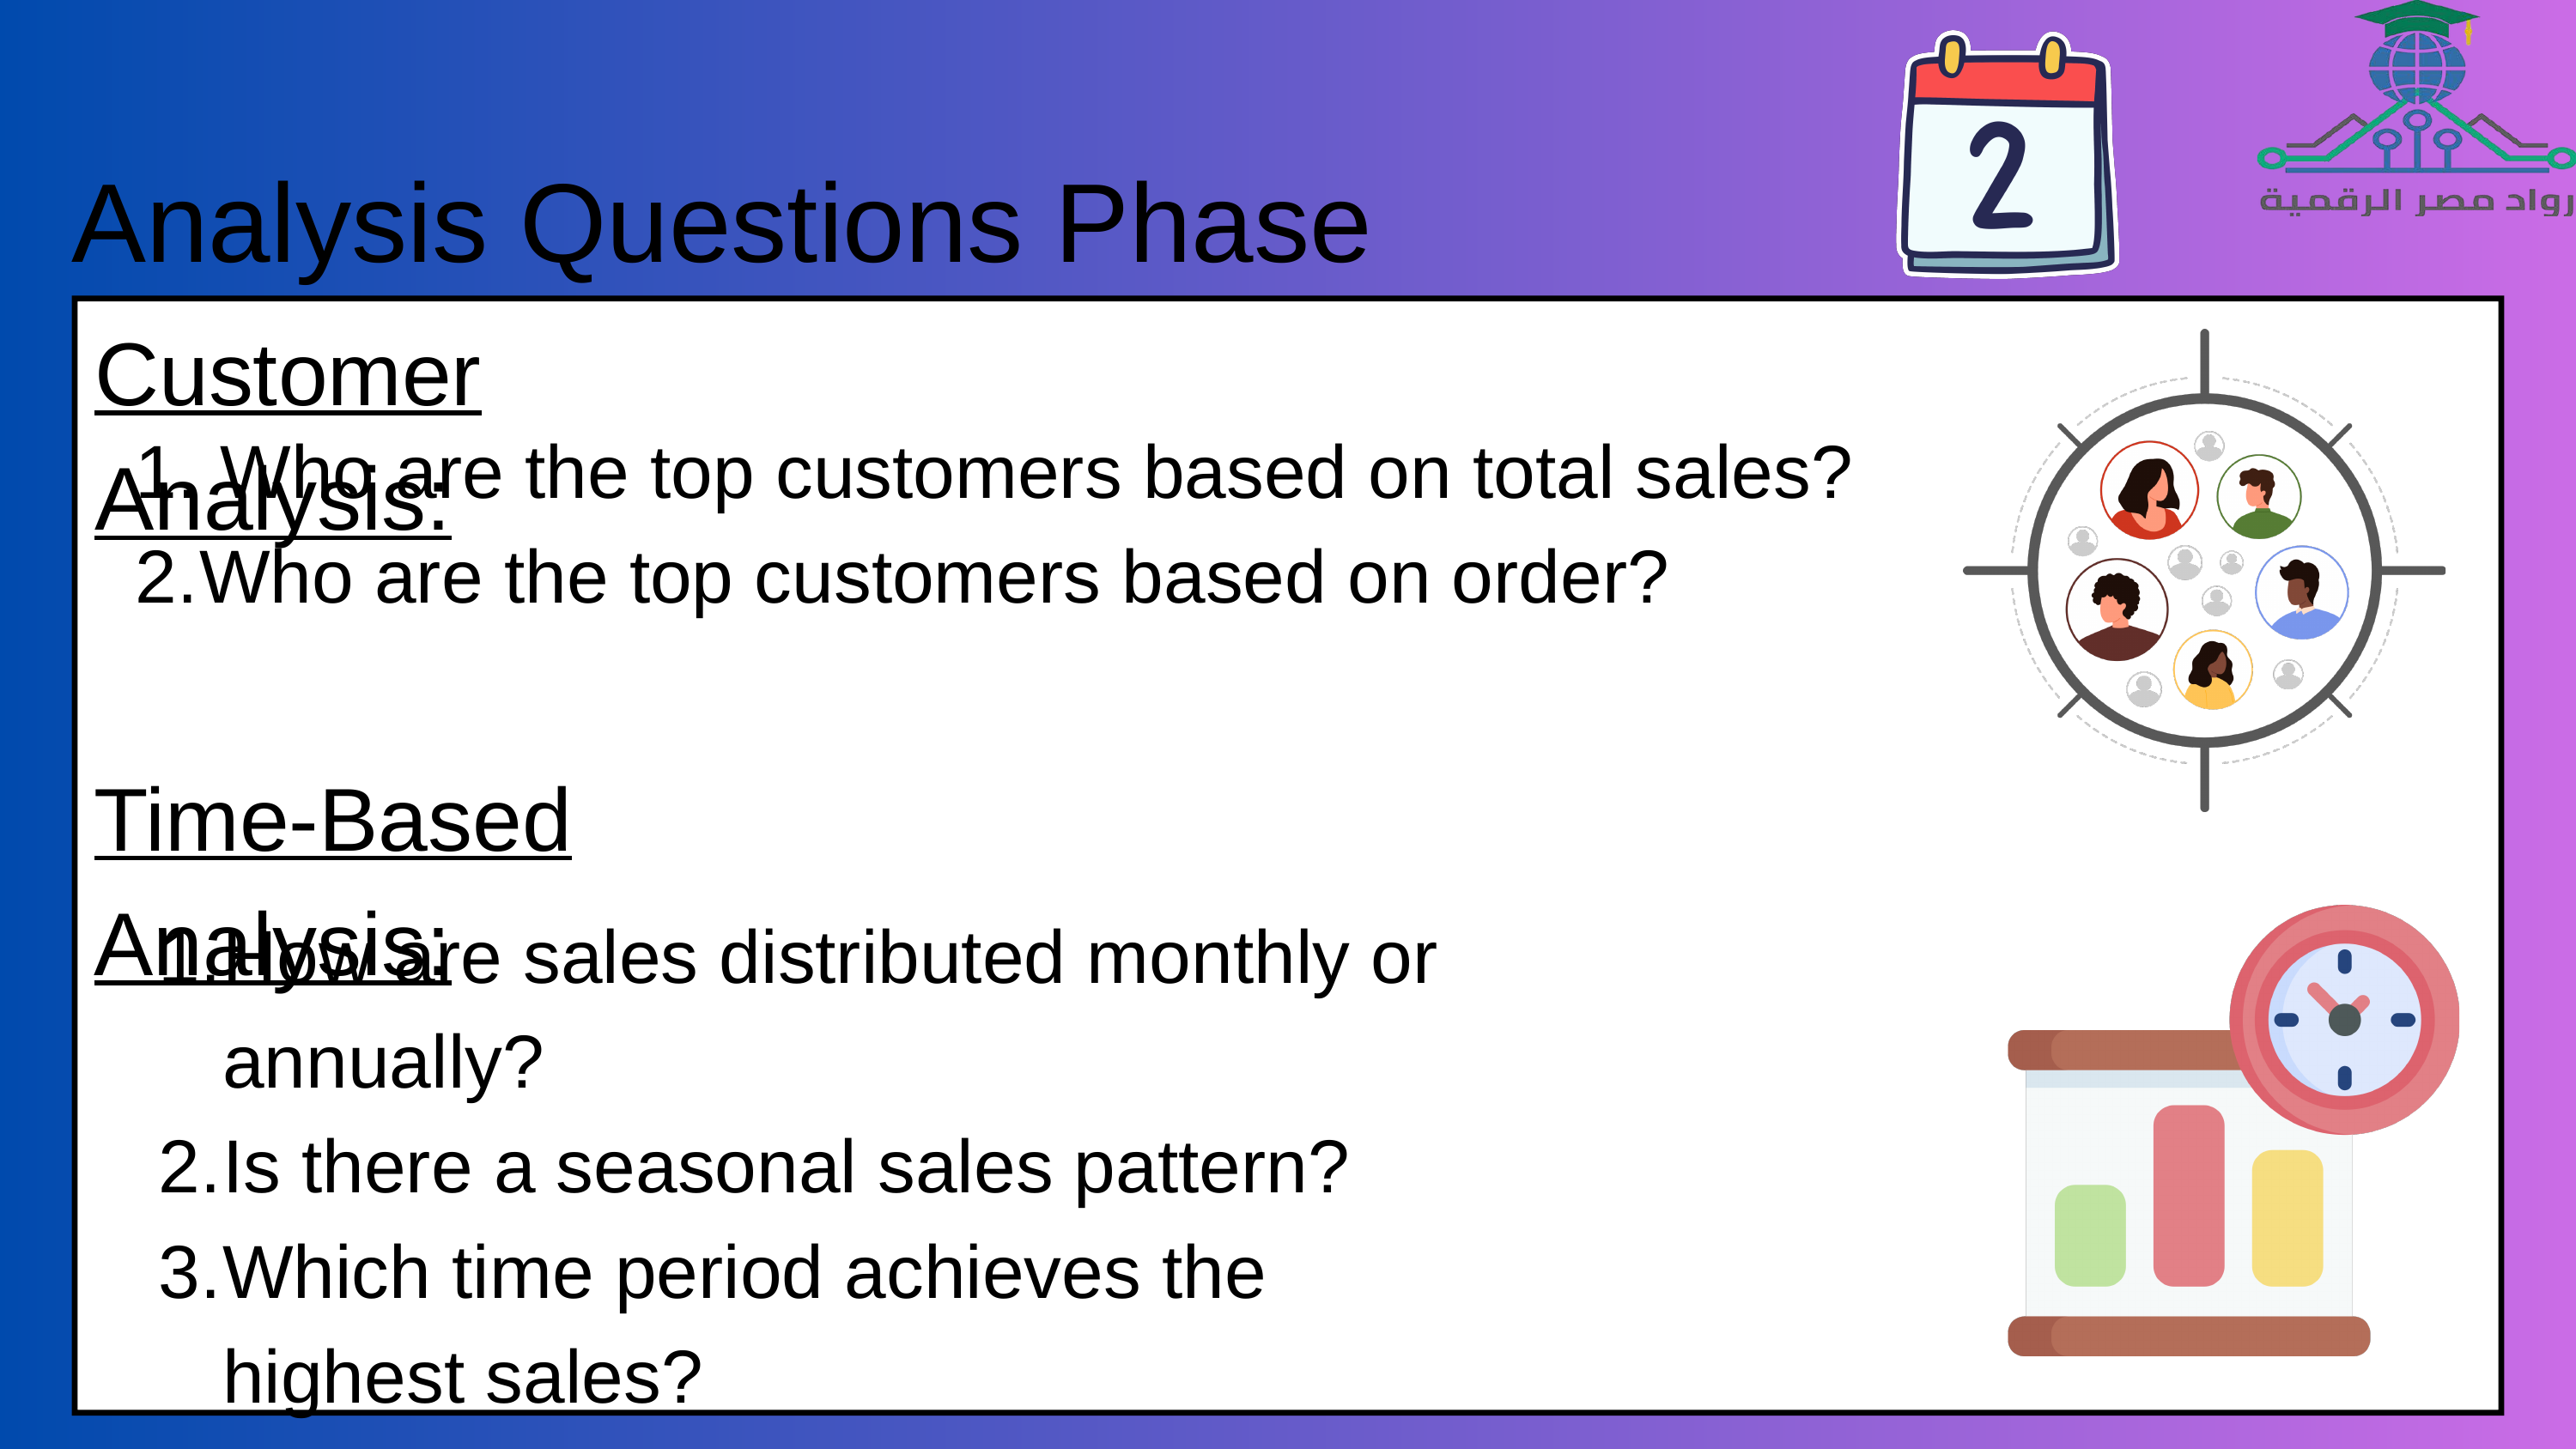

Analysis Questions Phase

Customer Analysis:

 Who are the top customers based on total sales?
Who are the top customers based on order?
Time-Based Analysis:
How are sales distributed monthly or annually?
Is there a seasonal sales pattern?
Which time period achieves the highest sales?